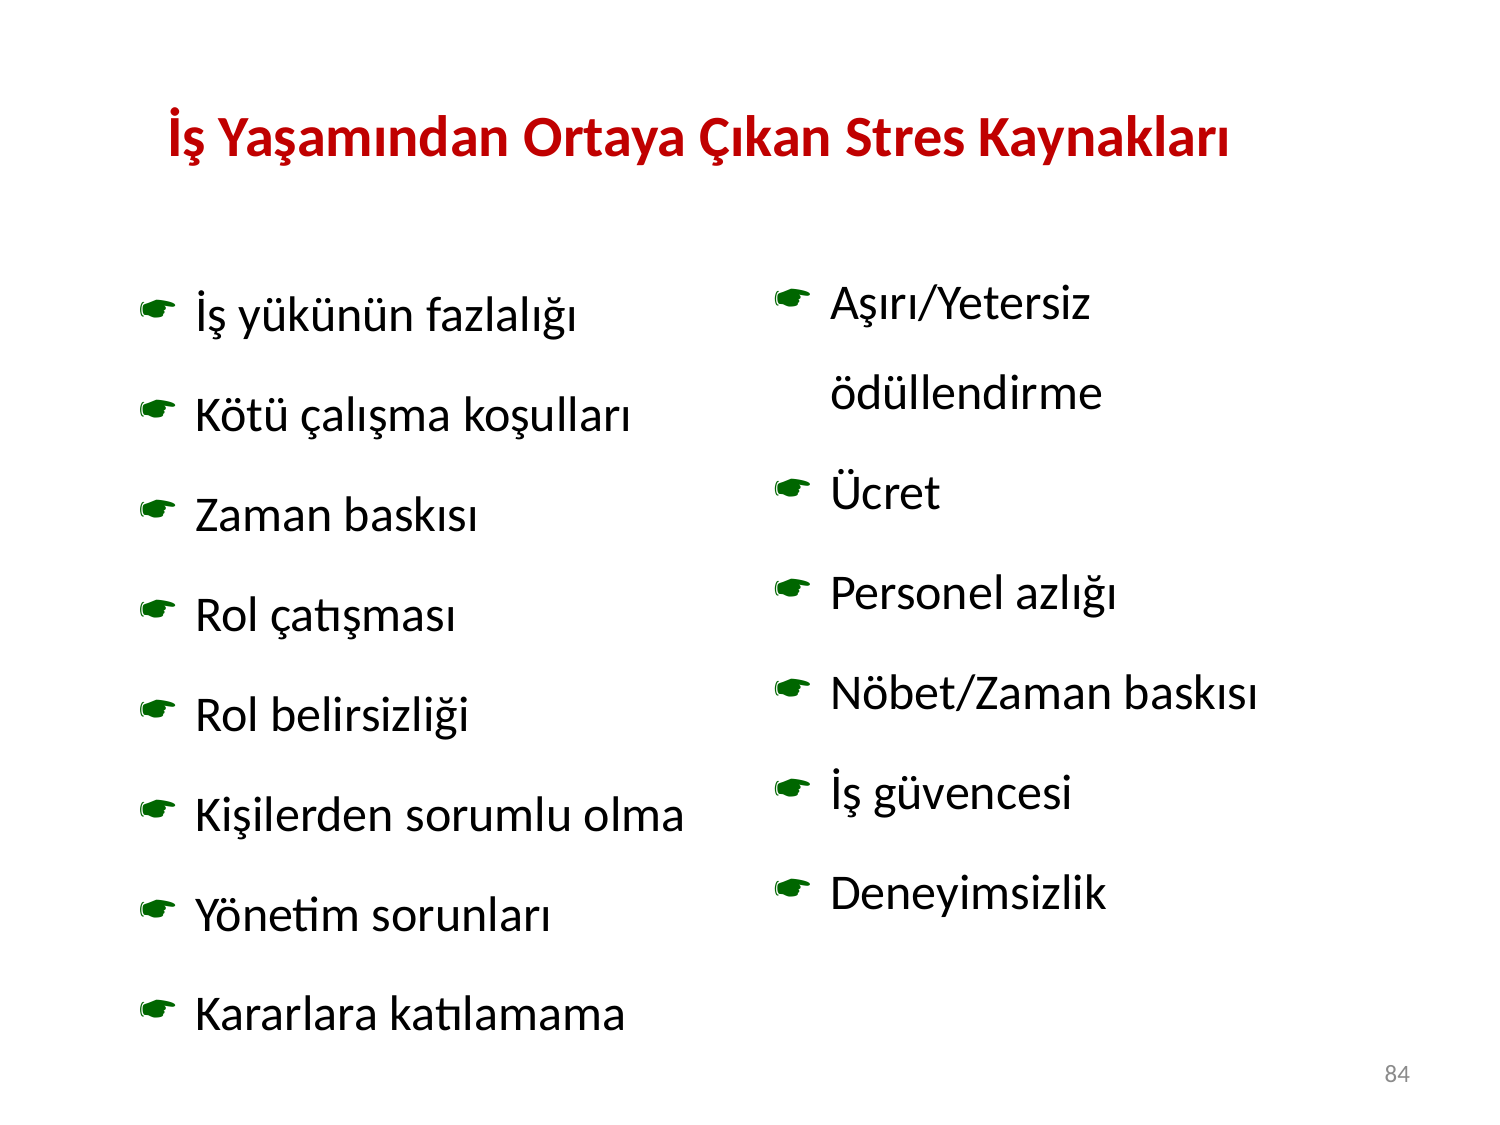

# İş Yaşamından Ortaya Çıkan Stres Kaynakları
Aşırı/Yetersiz ödüllendirme
Ücret
Personel azlığı
Nöbet/Zaman baskısı
İş güvencesi
Deneyimsizlik
İş yükünün fazlalığı
Kötü çalışma koşulları
Zaman baskısı
Rol çatışması
Rol belirsizliği
Kişilerden sorumlu olma
Yönetim sorunları
Kararlara katılamama
84